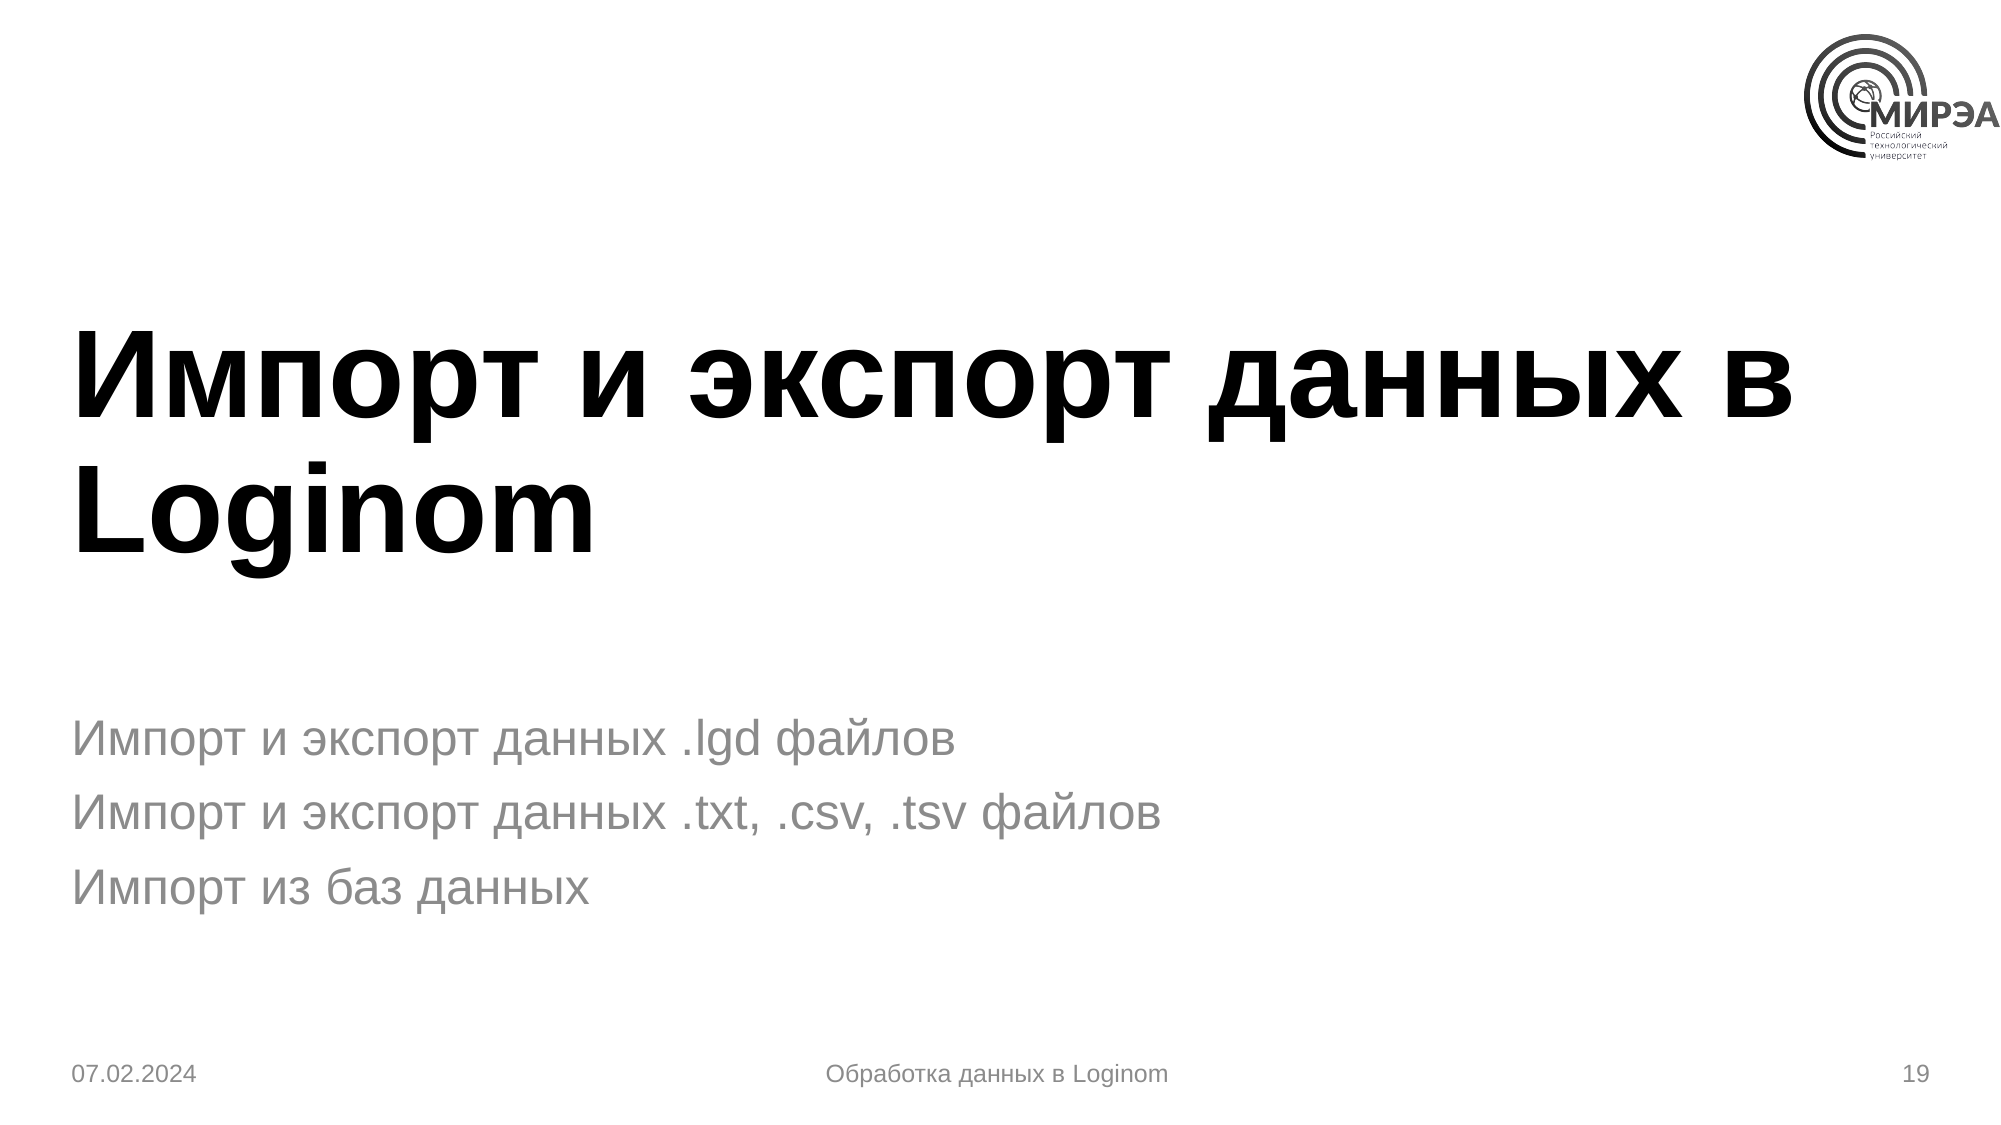

# Импорт и экспорт данных в Loginom
Импорт и экспорт данных .lgd файлов
Импорт и экспорт данных .txt, .csv, .tsv файлов
Импорт из баз данных
07.02.2024
19
Обработка данных в Loginom